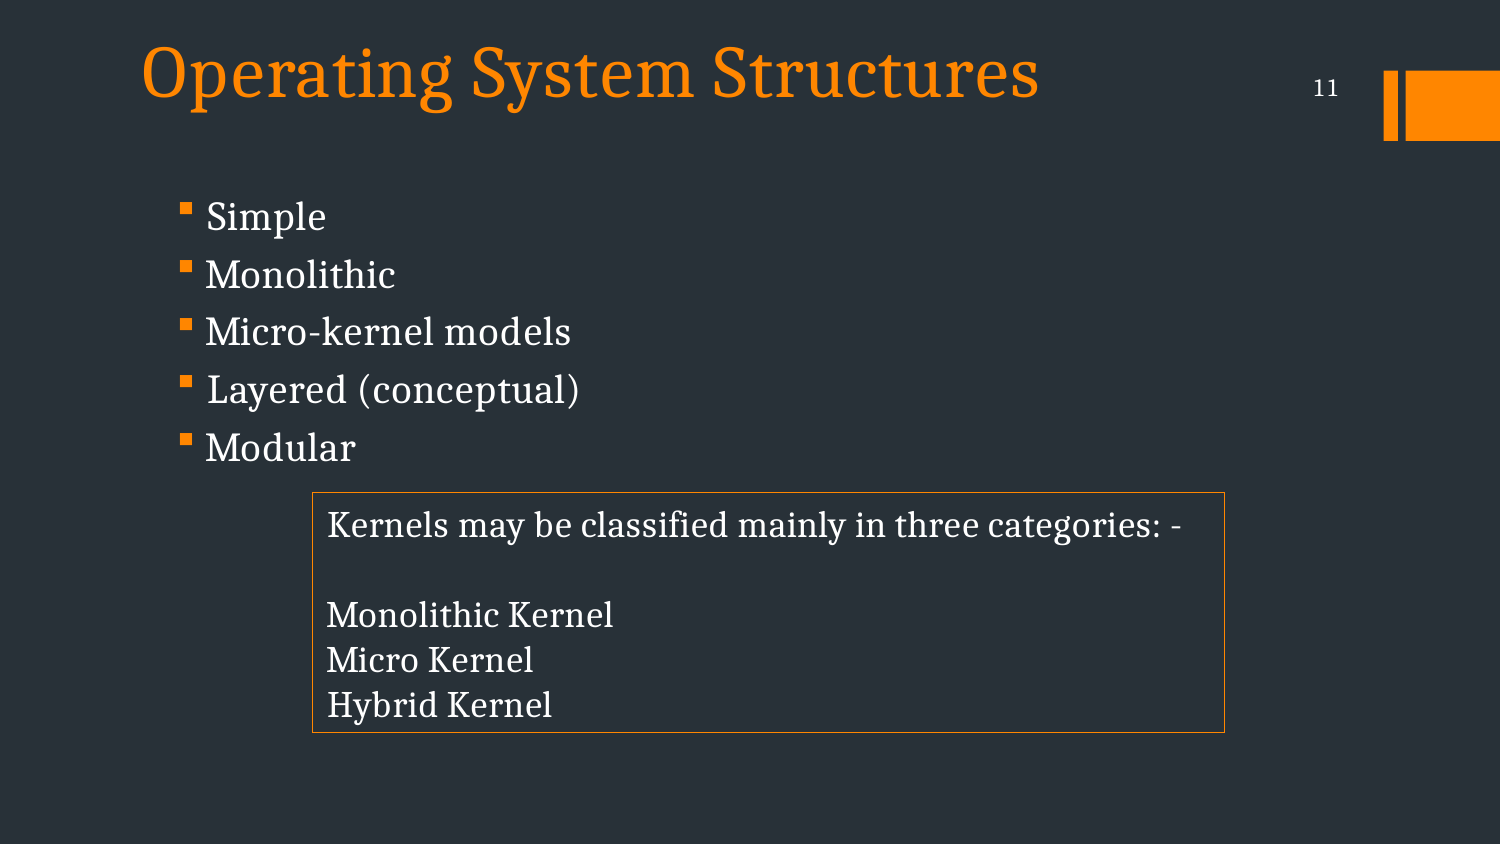

# Operating System Structures
11
Simple
Monolithic
Micro-kernel models
Layered (conceptual)
Modular
Kernels may be classified mainly in three categories: -

Monolithic Kernel
Micro Kernel
Hybrid Kernel